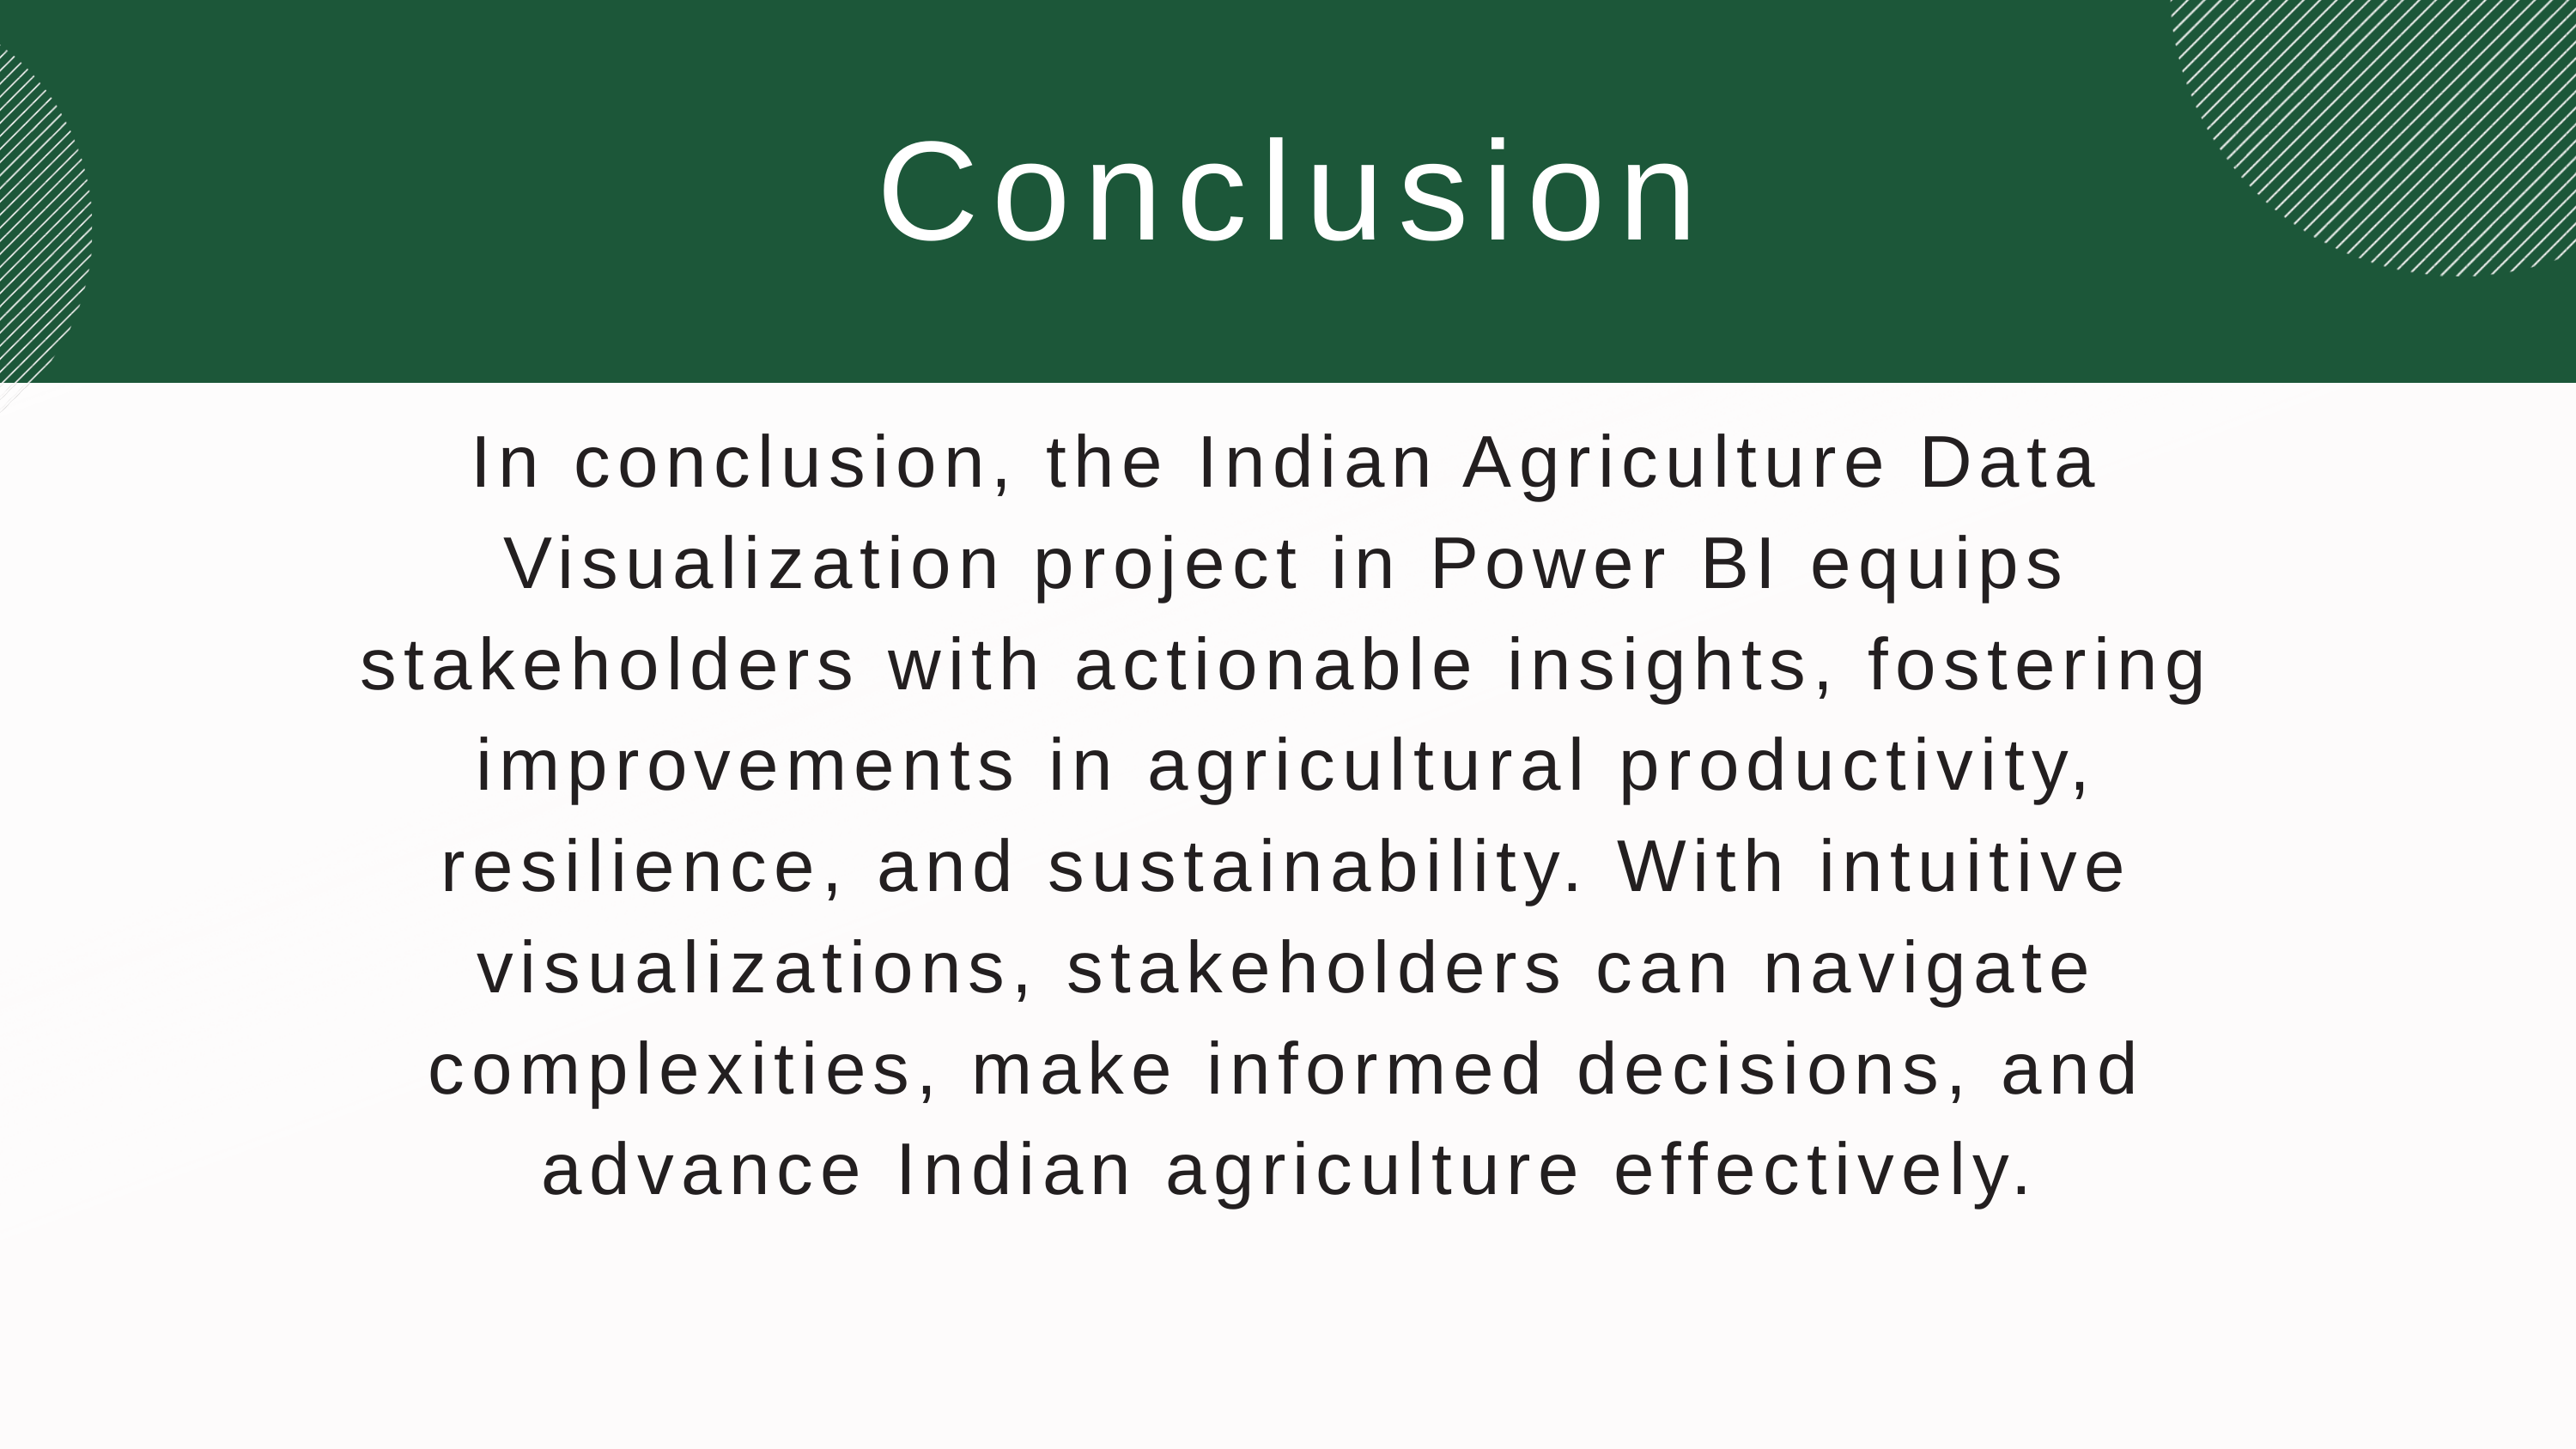

Conclusion
In conclusion, the Indian Agriculture Data Visualization project in Power BI equips stakeholders with actionable insights, fostering improvements in agricultural productivity, resilience, and sustainability. With intuitive visualizations, stakeholders can navigate complexities, make informed decisions, and advance Indian agriculture effectively.